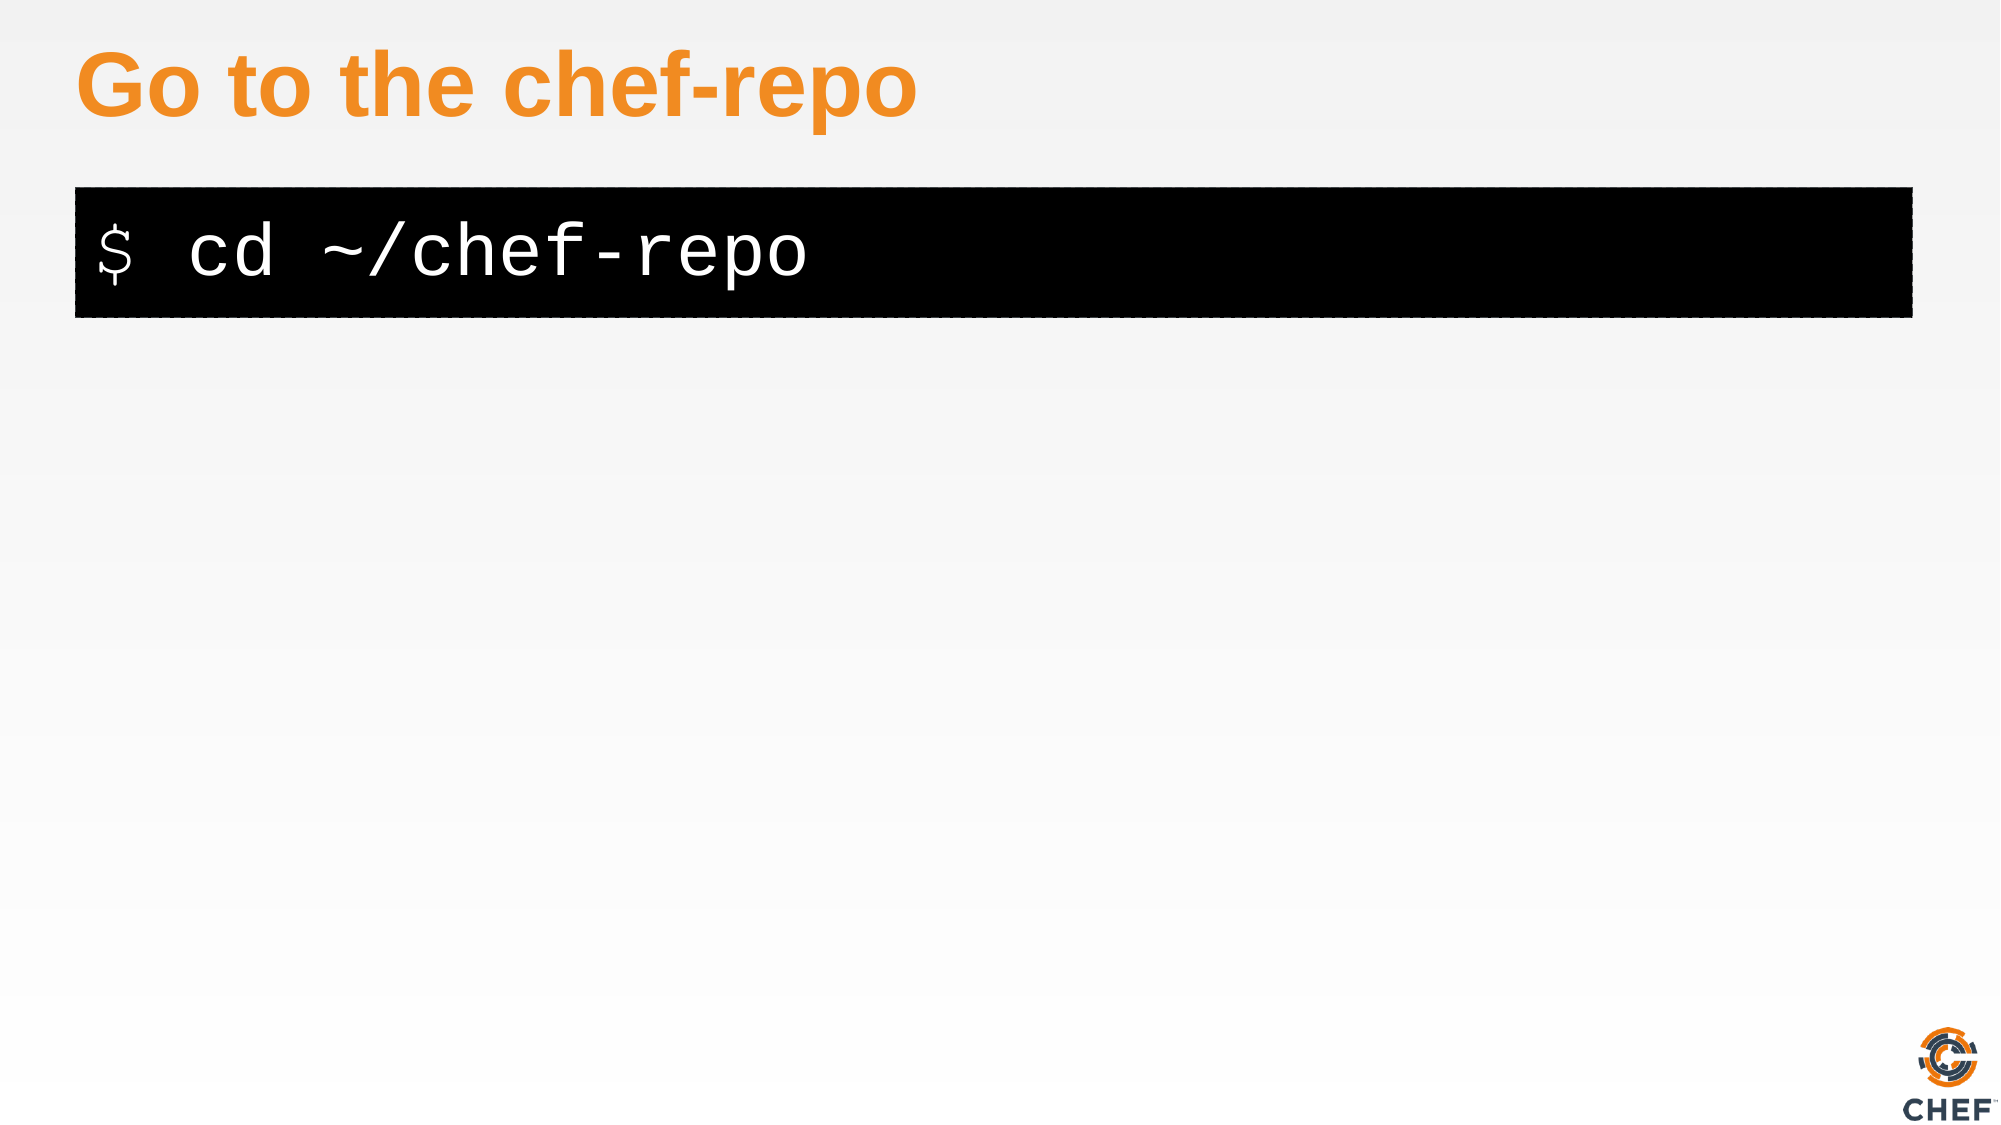

# Go to the chef-repo
cd ~/chef-repo